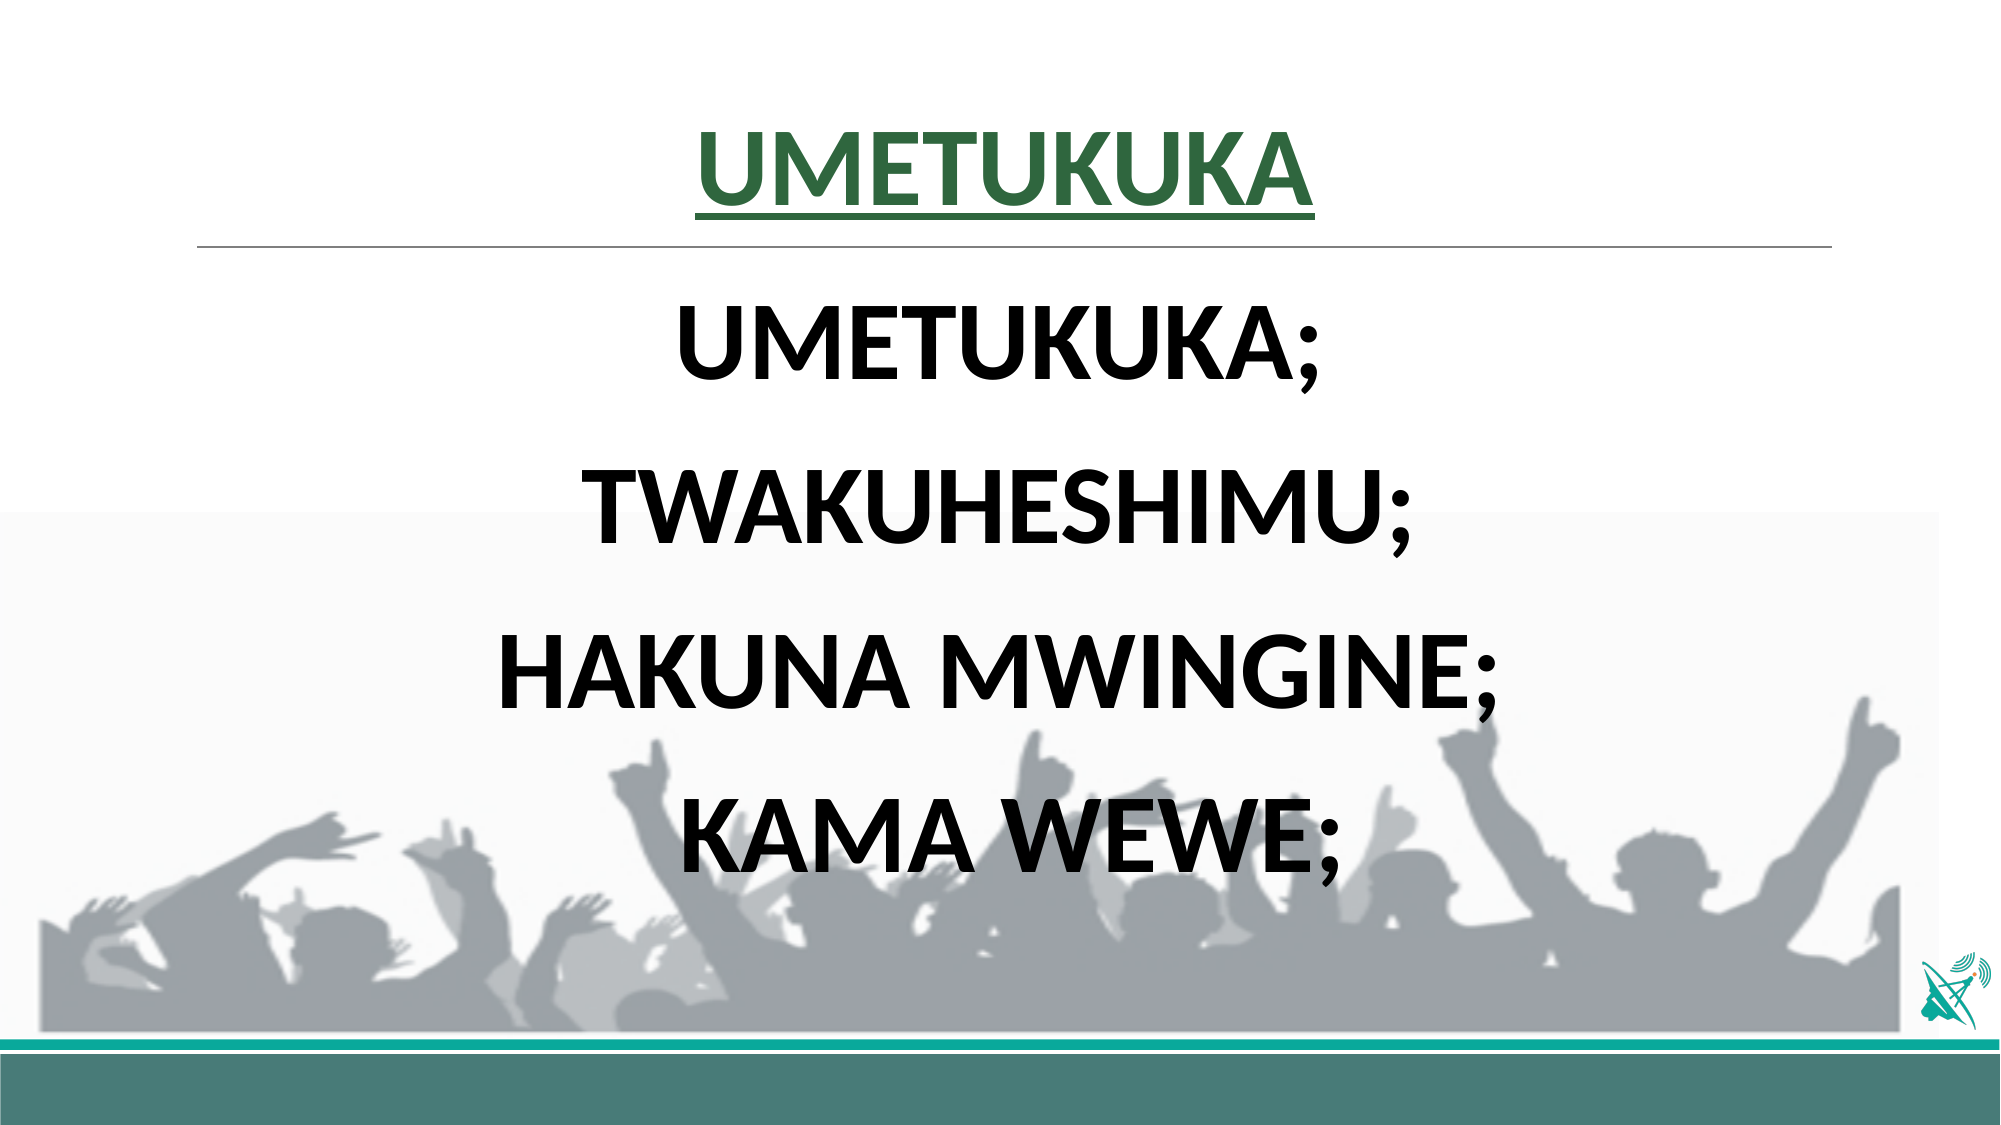

# UMETUKUKA
UMETUKUKA;
TWAKUHESHIMU;
HAKUNA MWINGINE;
KAMA WEWE;